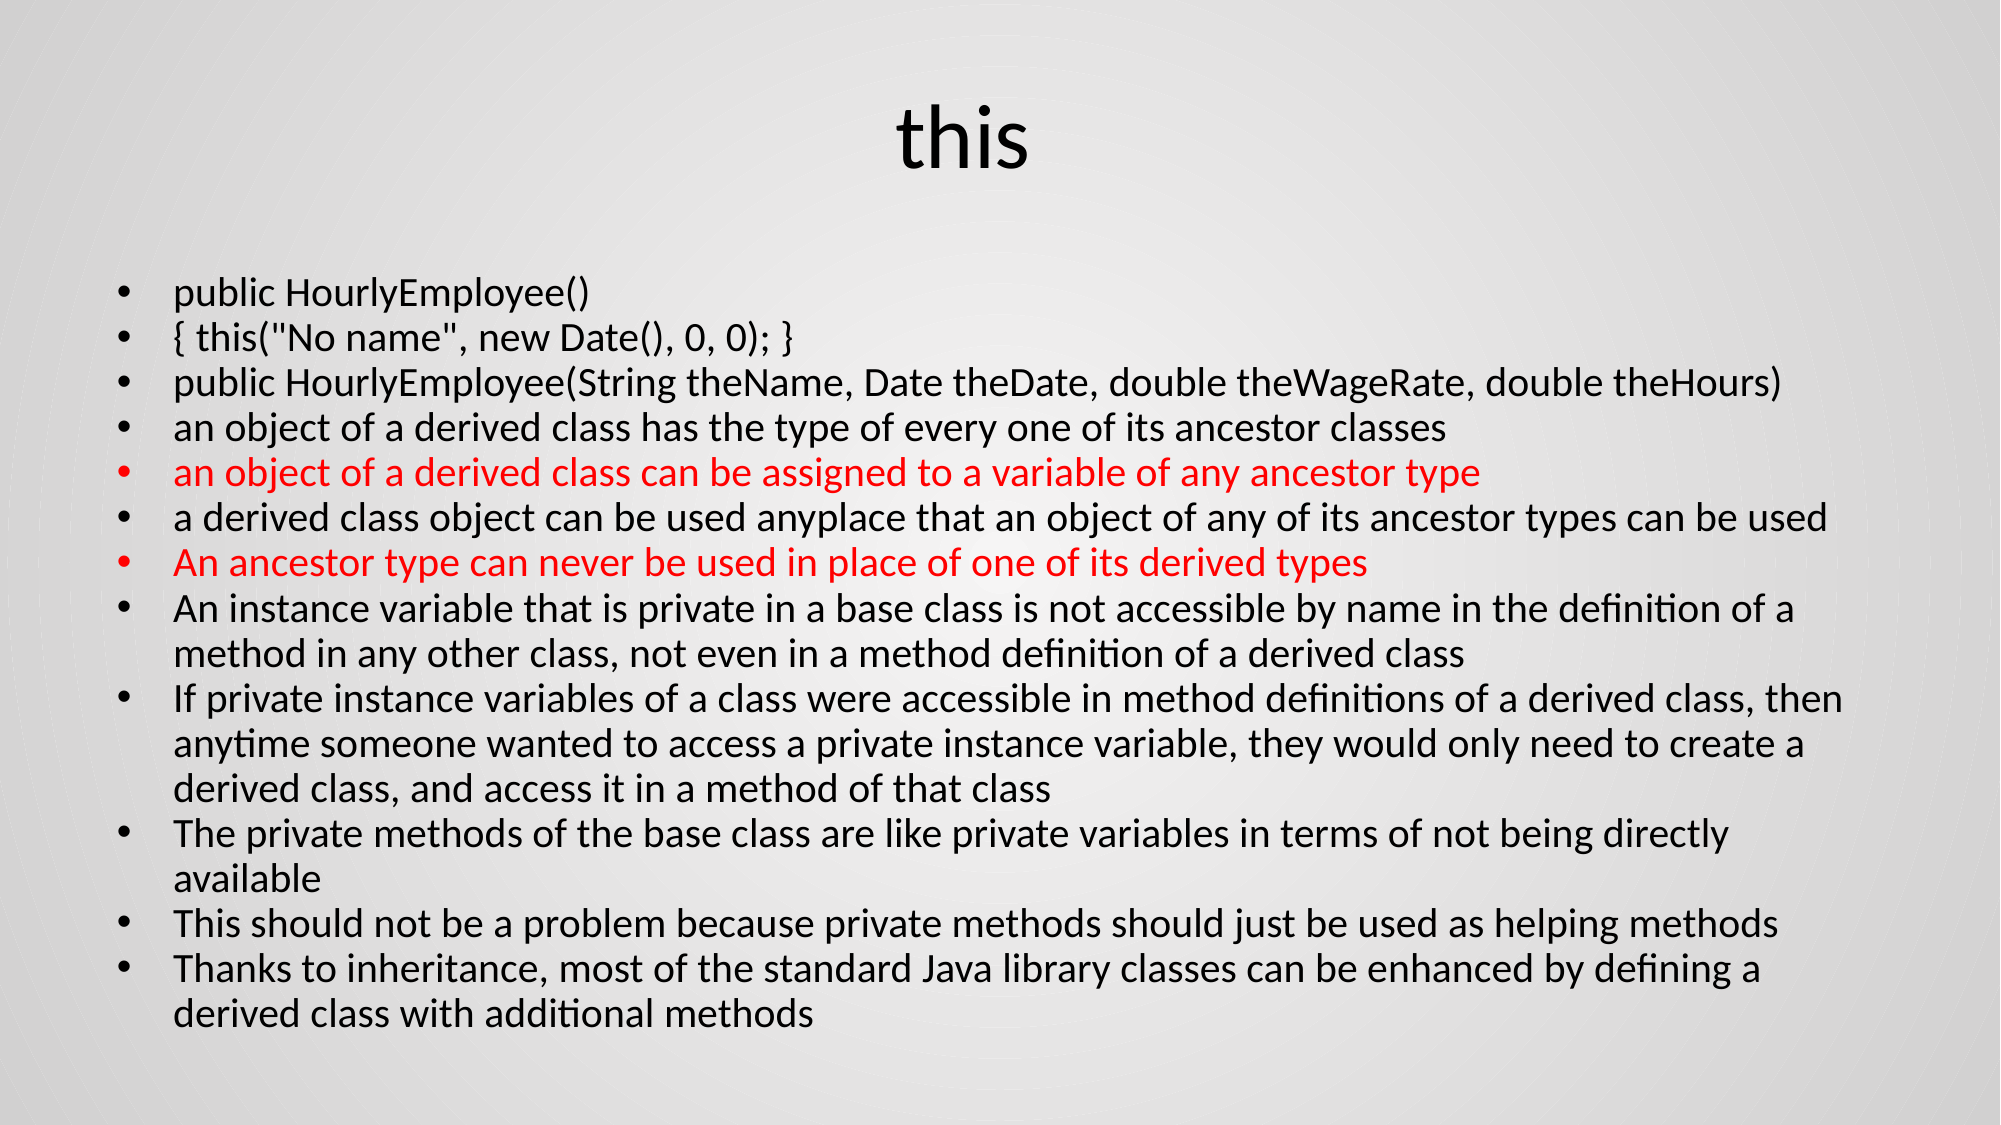

# this

public HourlyEmployee()
{ this("No name", new Date(), 0, 0); }
public HourlyEmployee(String theName, Date theDate, double theWageRate, double theHours)
an object of a derived class has the type of every one of its ancestor classes
an object of a derived class can be assigned to a variable of any ancestor type
a derived class object can be used anyplace that an object of any of its ancestor types can be used
An ancestor type can never be used in place of one of its derived types
An instance variable that is private in a base class is not accessible by name in the definition of a method in any other class, not even in a method definition of a derived class
If private instance variables of a class were accessible in method definitions of a derived class, then anytime someone wanted to access a private instance variable, they would only need to create a derived class, and access it in a method of that class
The private methods of the base class are like private variables in terms of not being directly available
This should not be a problem because private methods should just be used as helping methods
Thanks to inheritance, most of the standard Java library classes can be enhanced by defining a derived class with additional methods